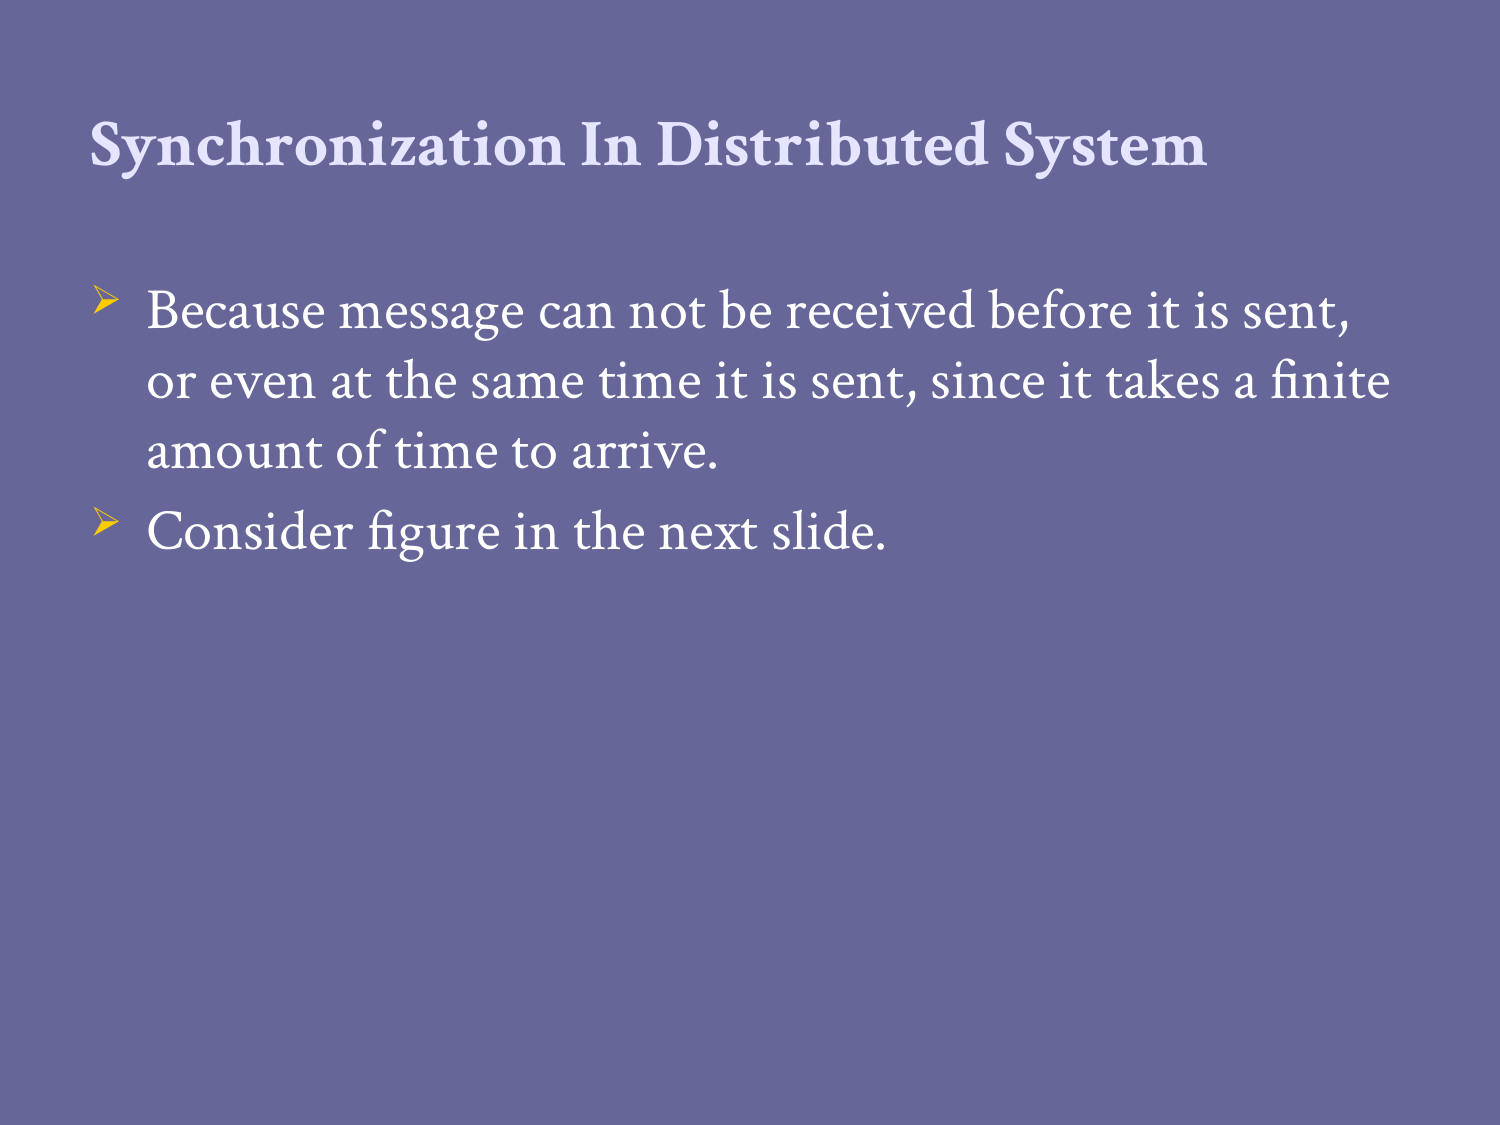

# Synchronization In Distributed System
Because message can not be received before it is sent, or even at the same time it is sent, since it takes a finite amount of time to arrive.
Consider figure in the next slide.